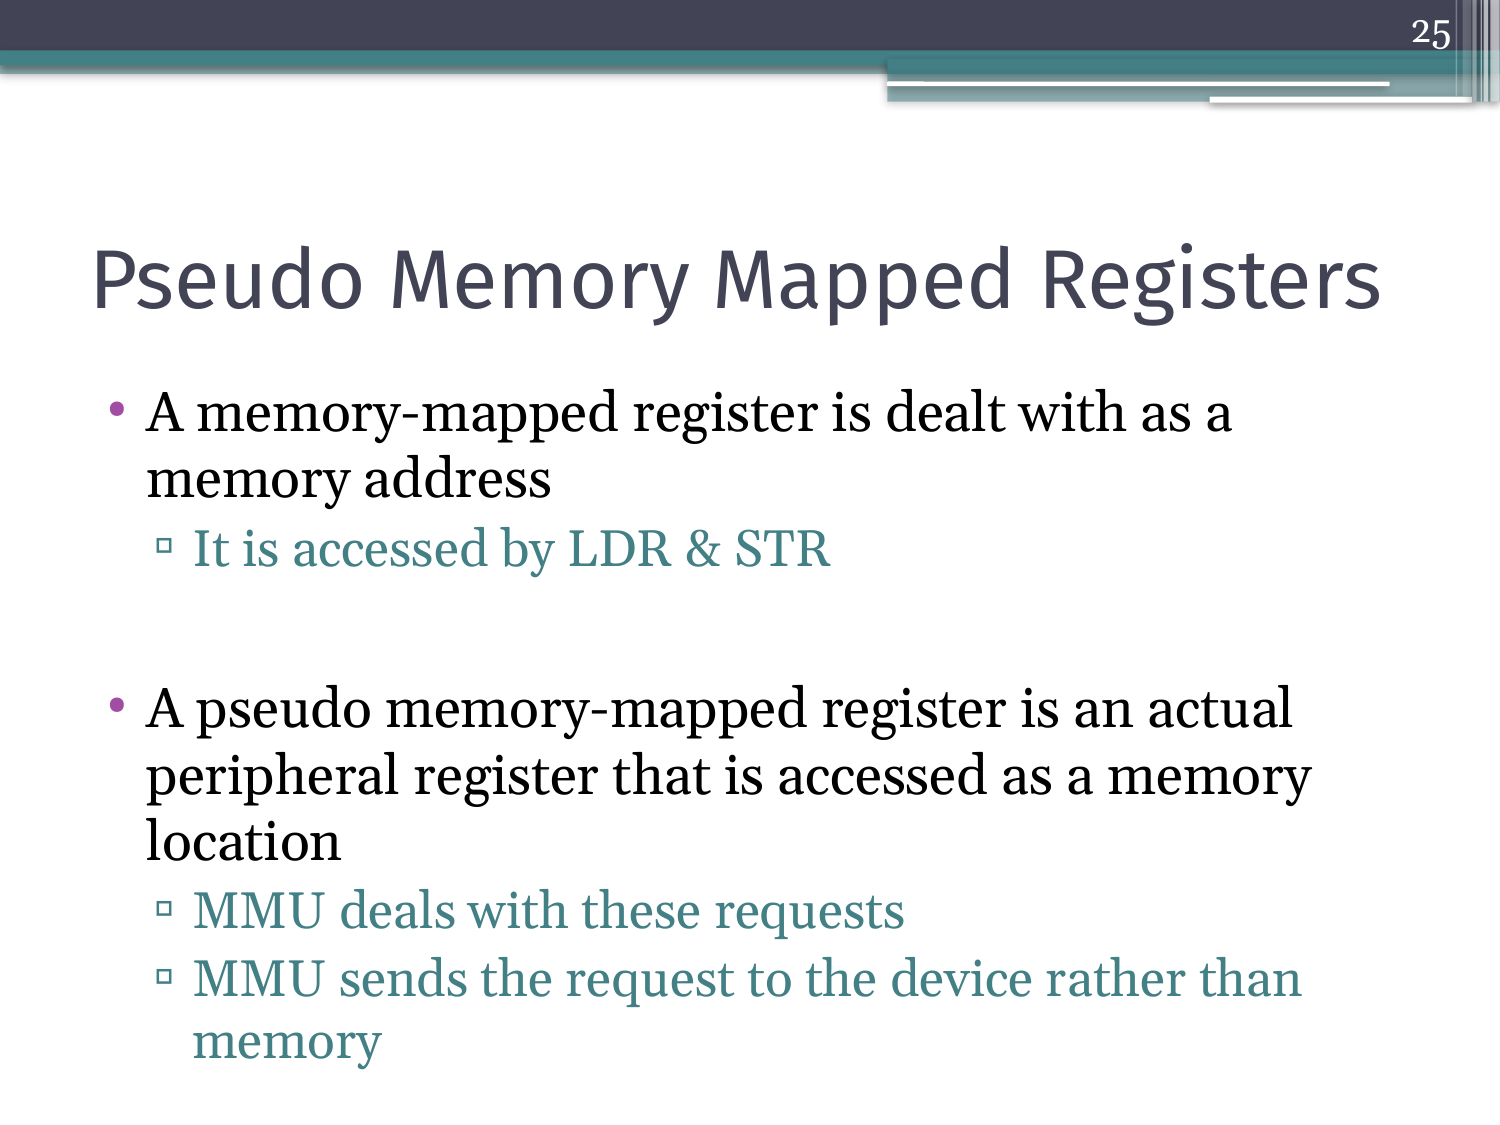

25
# Pseudo Memory Mapped Registers
A memory-mapped register is dealt with as a memory address
It is accessed by LDR & STR

A pseudo memory-mapped register is an actual peripheral register that is accessed as a memory location
MMU deals with these requests
MMU sends the request to the device rather than memory